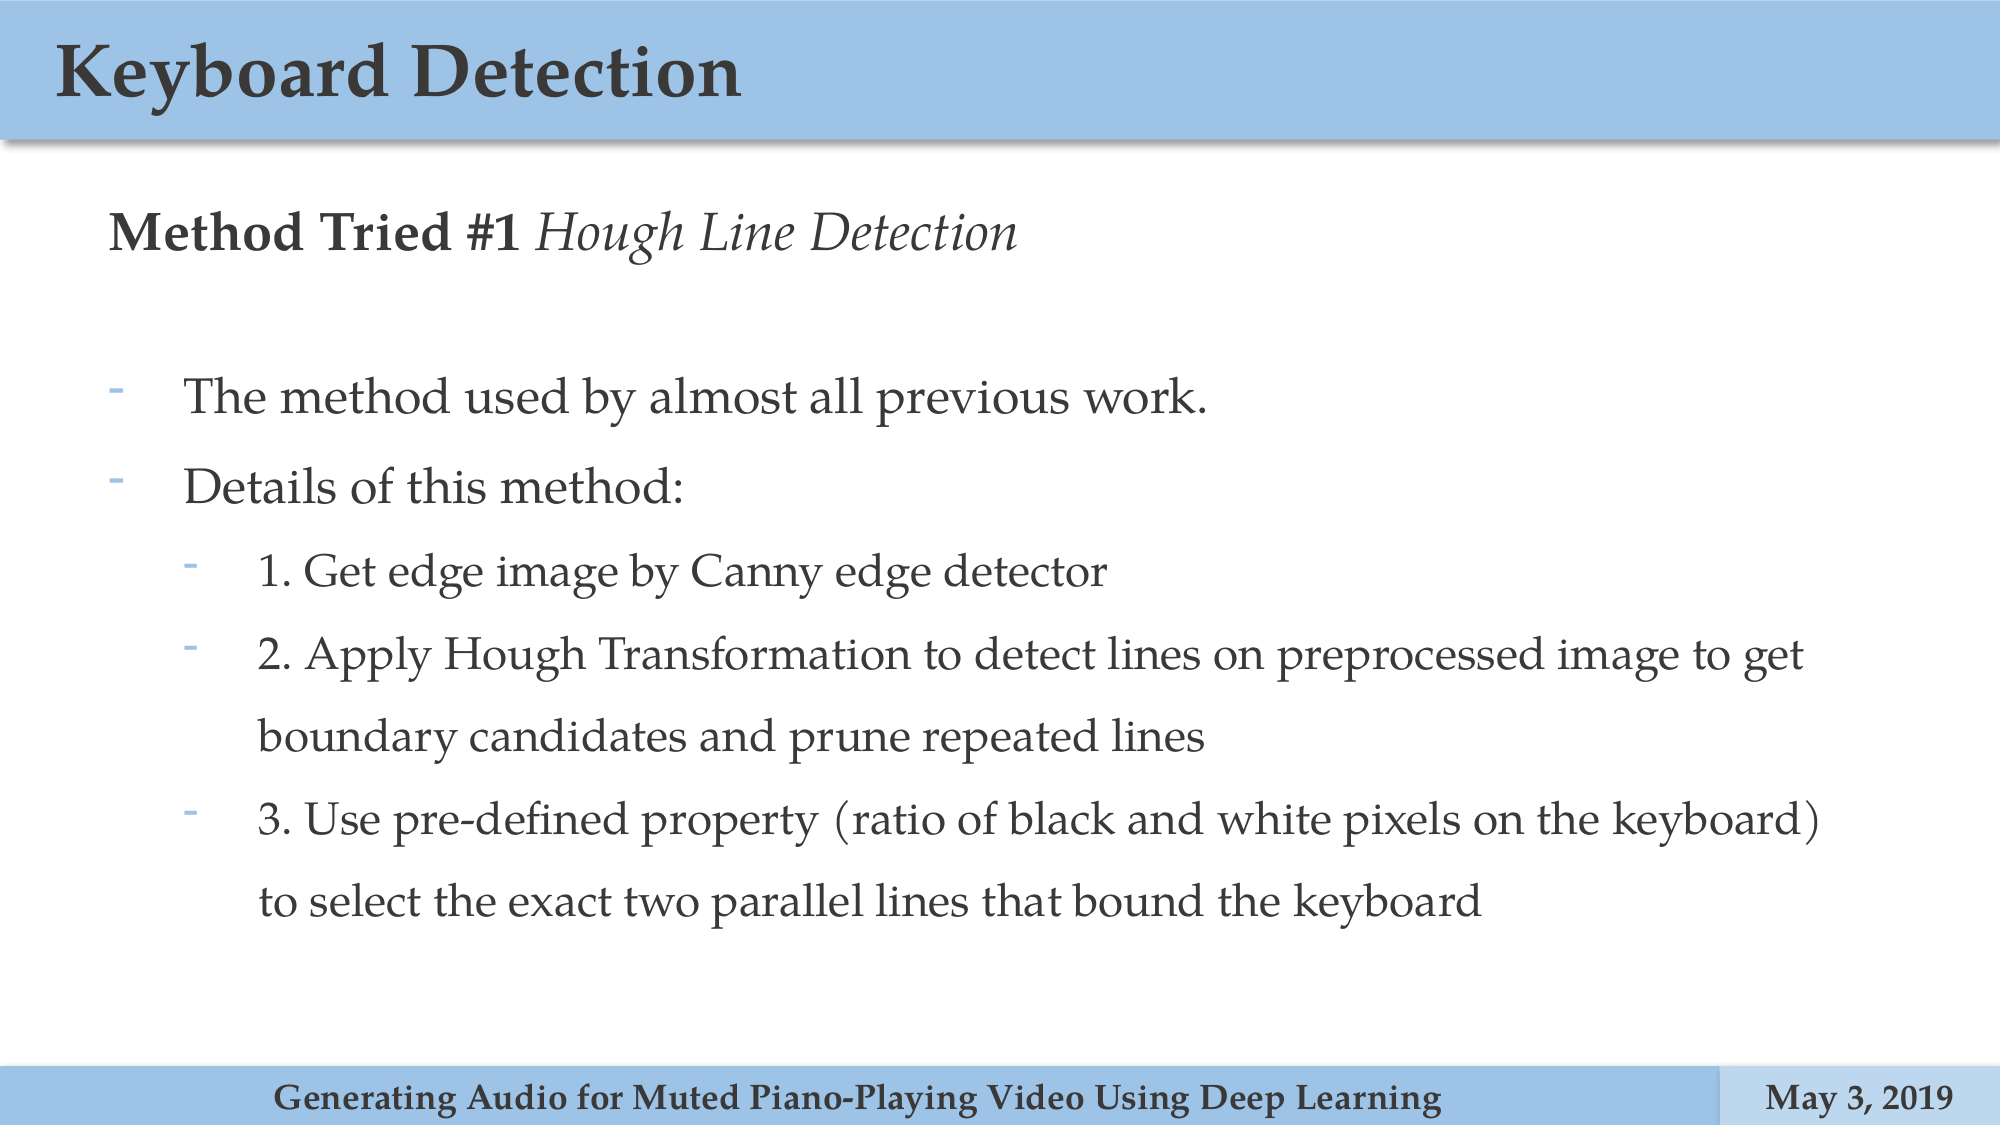

Keyboard Detection
Method Tried #1 Hough Line Detection
The method used by almost all previous work.
Details of this method:
1. Get edge image by Canny edge detector
2. Apply Hough Transformation to detect lines on preprocessed image to get boundary candidates and prune repeated lines
3. Use pre-defined property (ratio of black and white pixels on the keyboard) to select the exact two parallel lines that bound the keyboard

Generating Audio for Muted Piano-Playing Video Using Deep Learning
May 3, 2019